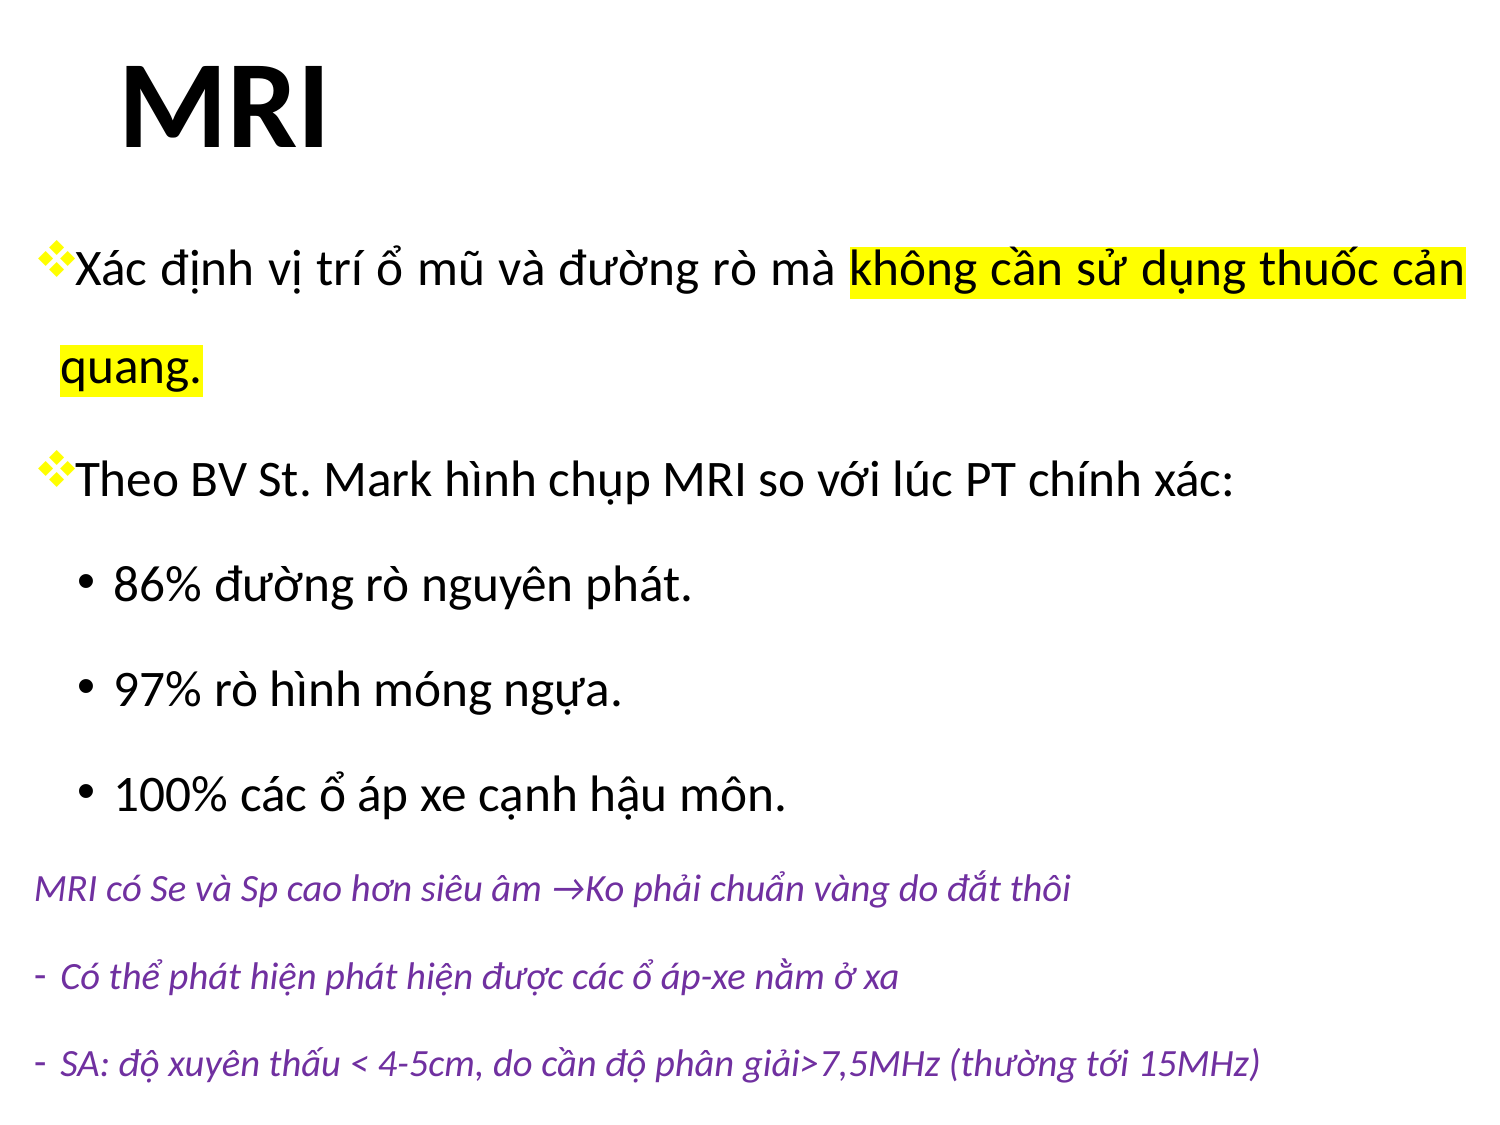

# MRI
Xác định vị trí ổ mũ và đường rò mà không cần sử dụng thuốc cản quang.
Theo BV St. Mark hình chụp MRI so với lúc PT chính xác:
86% đường rò nguyên phát.
97% rò hình móng ngựa.
100% các ổ áp xe cạnh hậu môn.
MRI có Se và Sp cao hơn siêu âm →Ko phải chuẩn vàng do đắt thôi
Có thể phát hiện phát hiện được các ổ áp-xe nằm ở xa
SA: độ xuyên thấu < 4-5cm, do cần độ phân giải>7,5MHz (thường tới 15MHz)